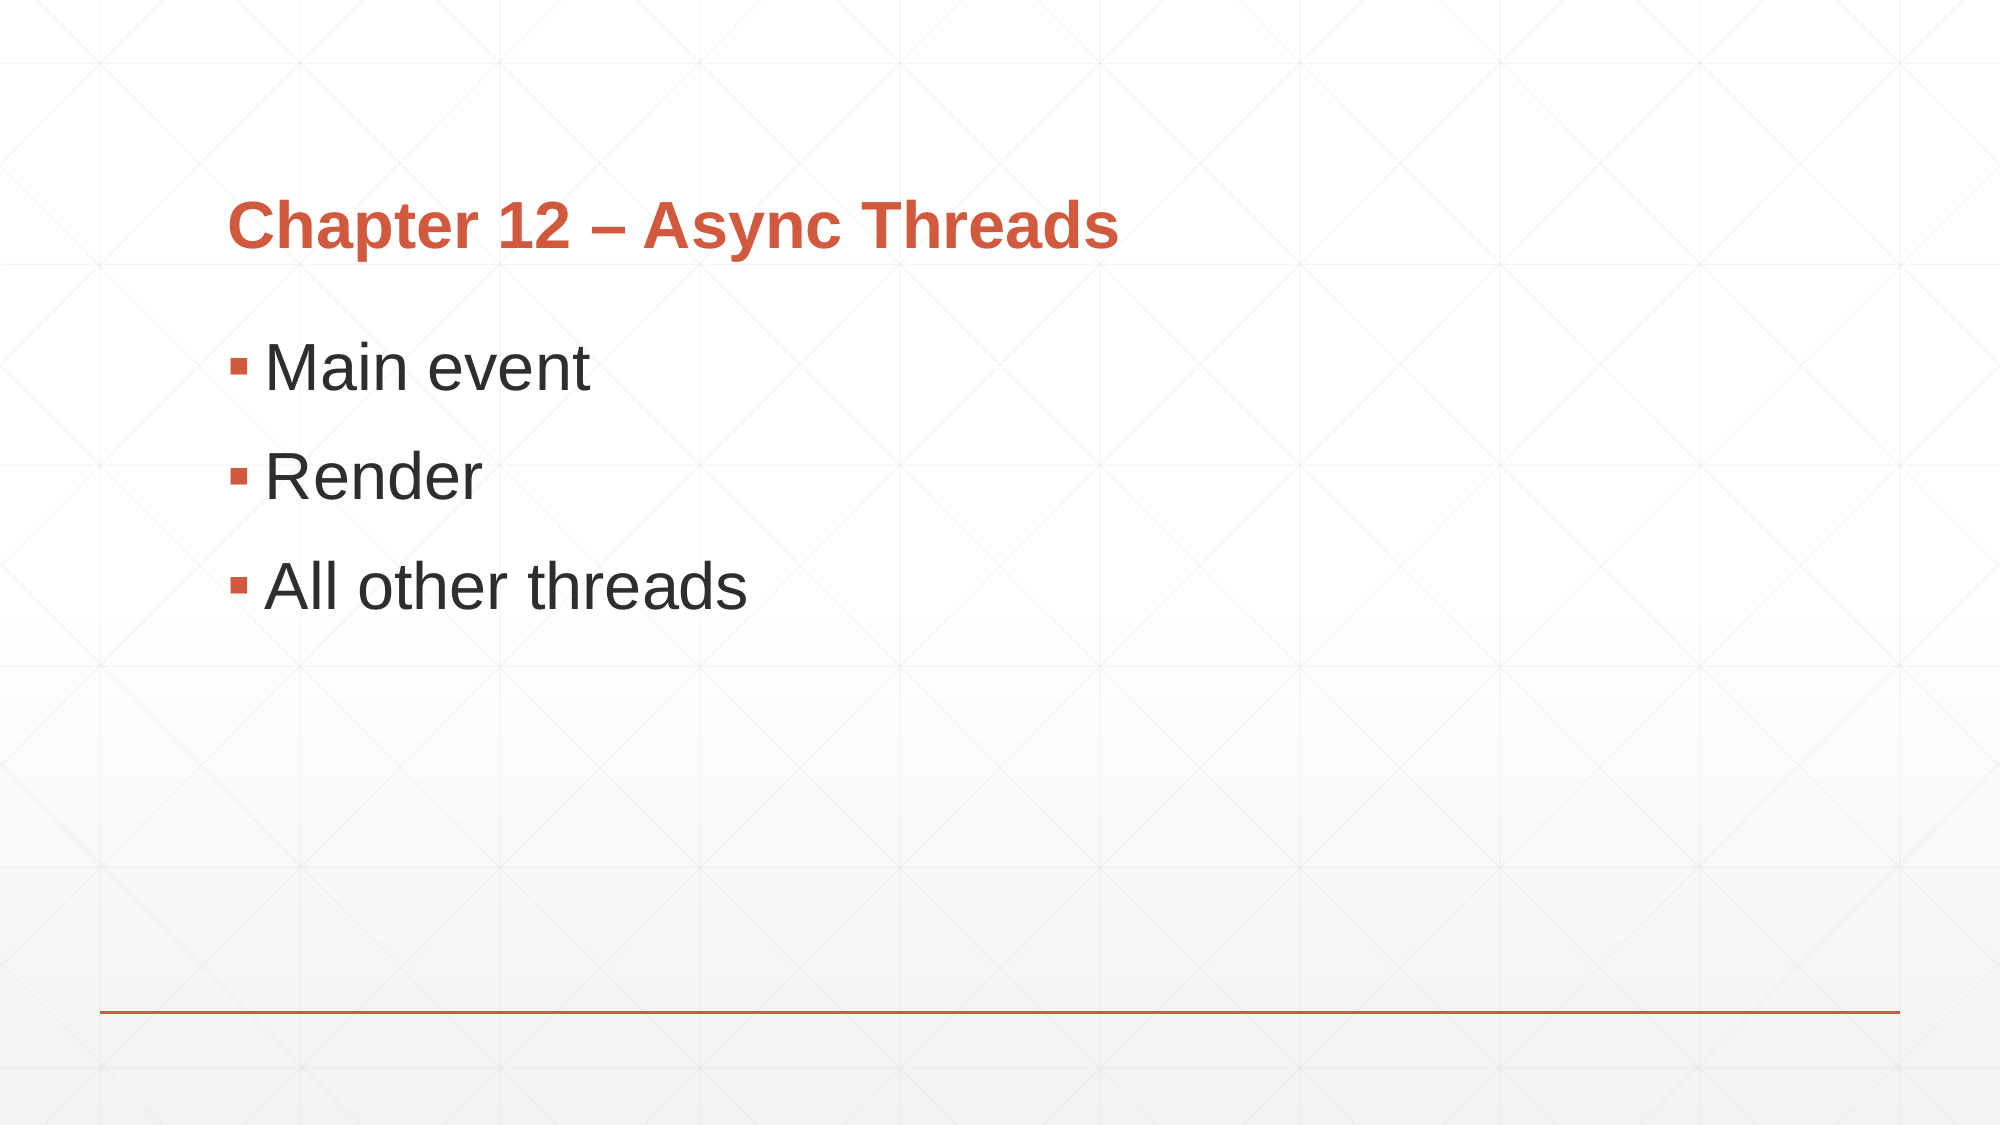

# Chapter 12 – Async Threads
Main event
Render
All other threads